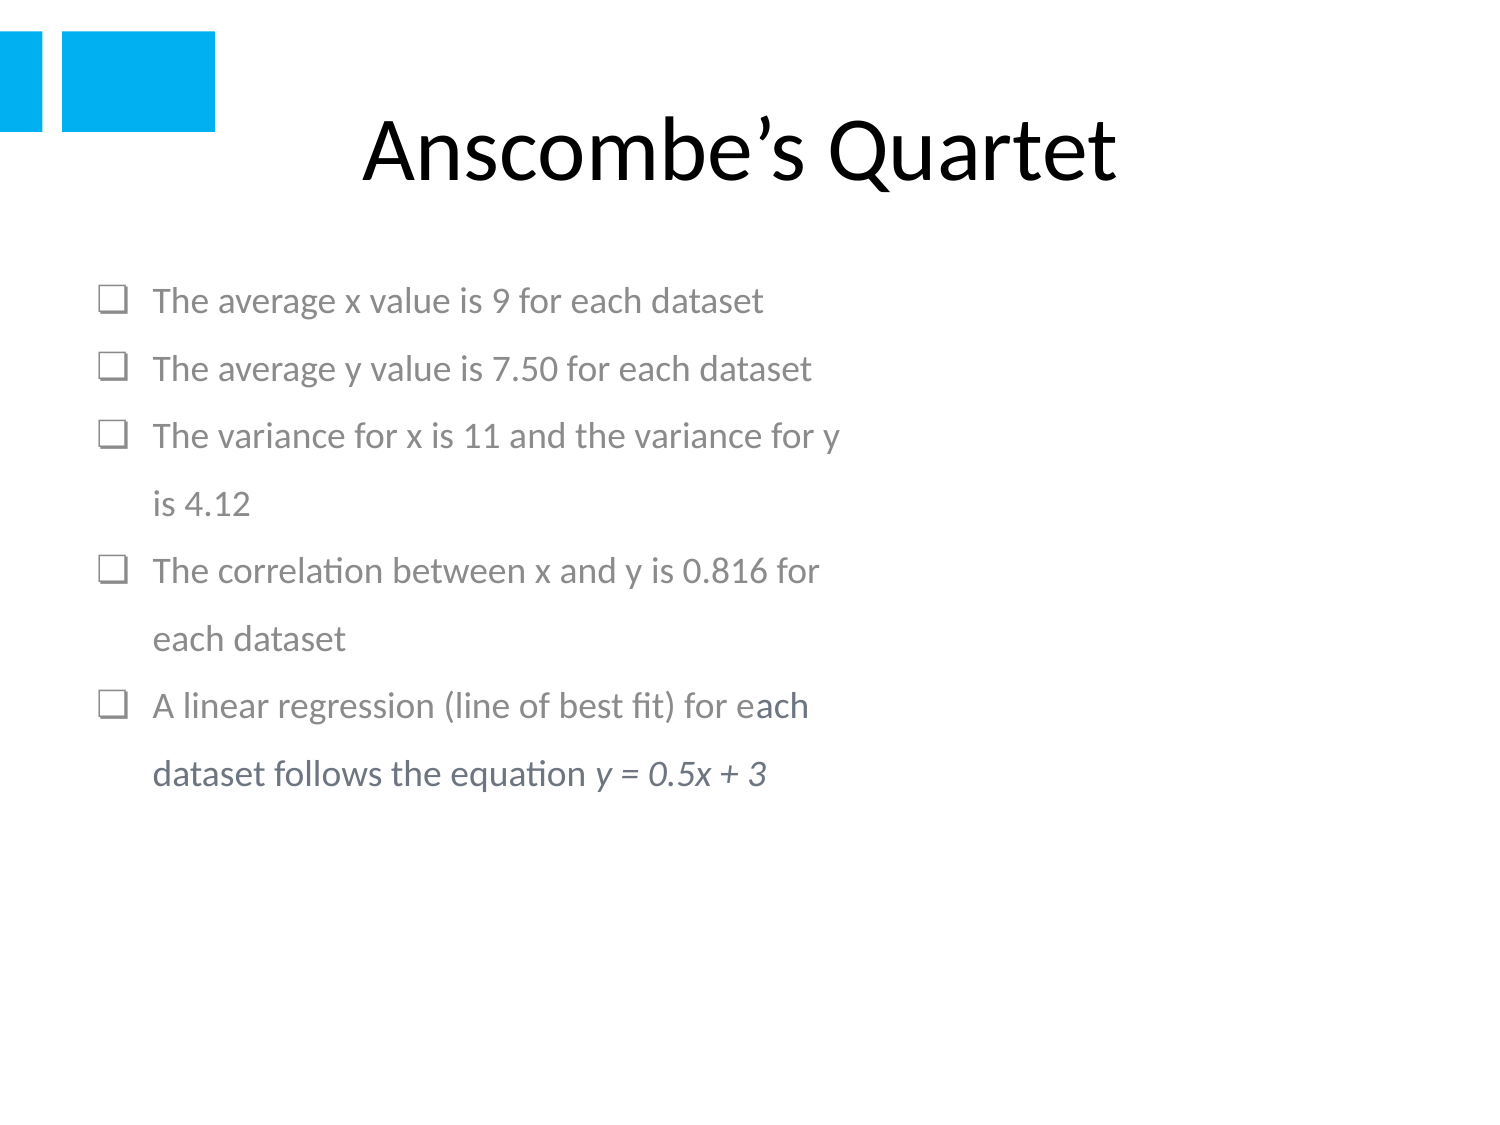

# Anscombe’s Quartet

The average x value is 9 for each dataset
The average y value is 7.50 for each dataset
The variance for x is 11 and the variance for y is 4.12
The correlation between x and y is 0.816 for each dataset
A linear regression (line of best fit) for each dataset follows the equation y = 0.5x + 3